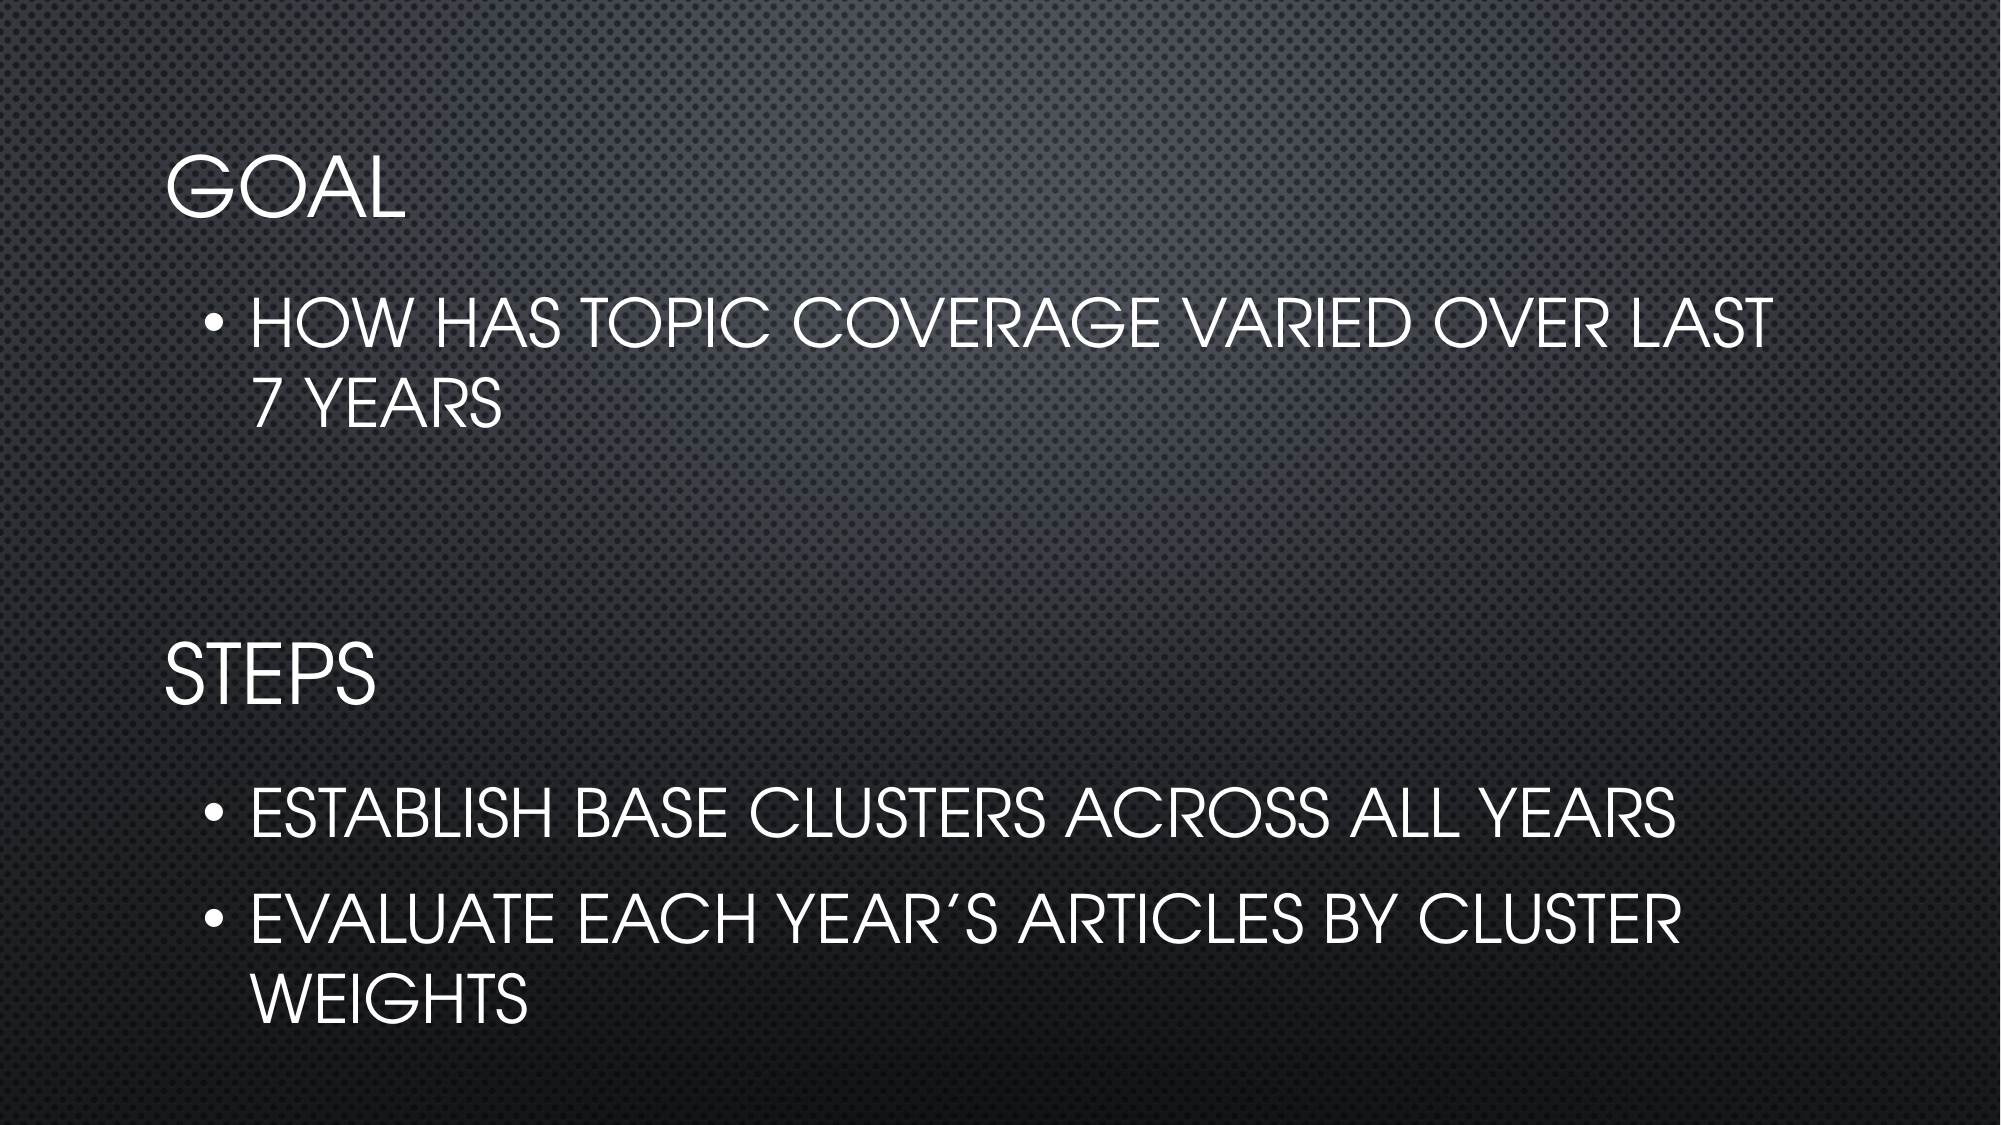

# Goal
How has topic coverage varied over last 7 years
Steps
Establish base clusters across all years
Evaluate each year’s articles by cluster weights